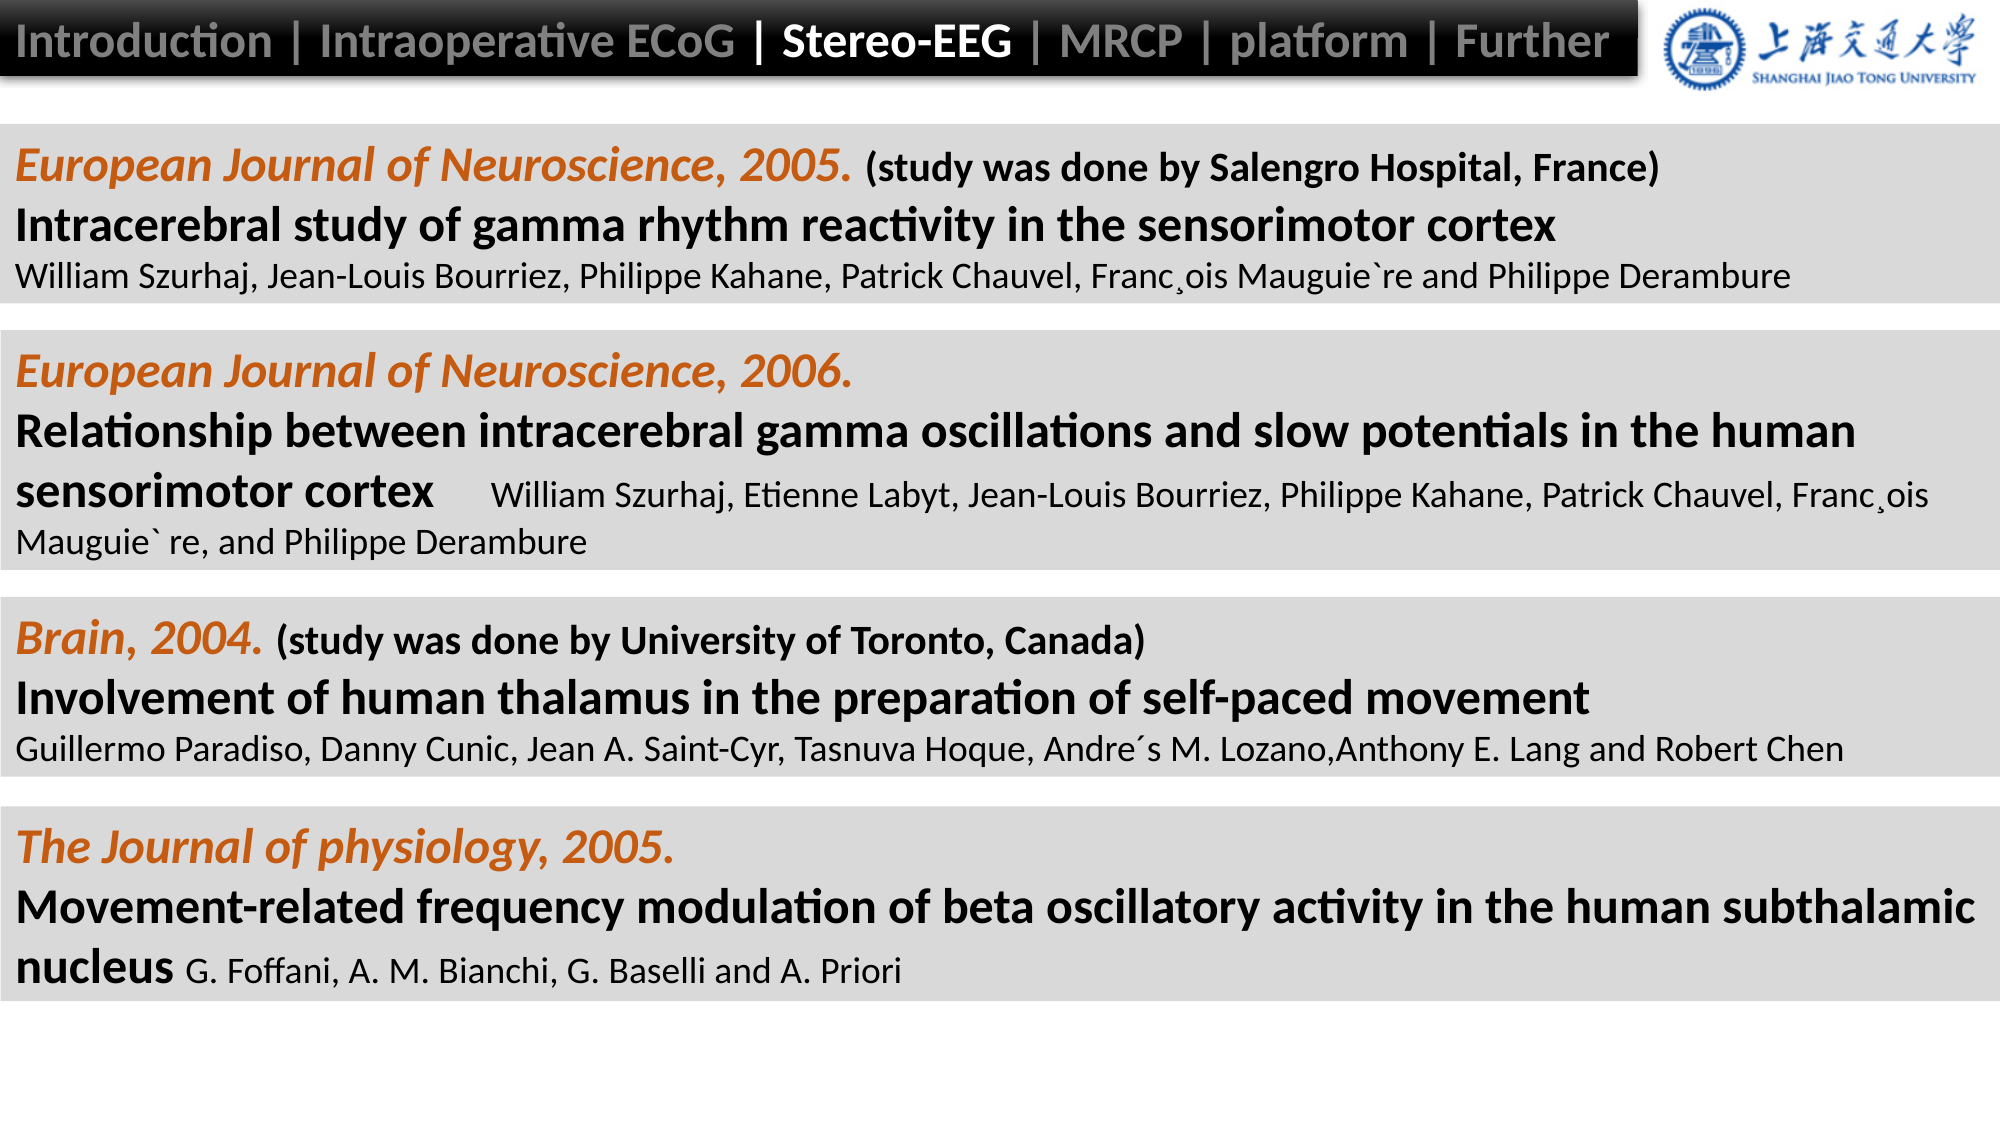

Introduction | Intraoperative ECoG | Stereo-EEG | MRCP | platform | Further

European Journal of Neuroscience, 2005. (study was done by Salengro Hospital, France)
Intracerebral study of gamma rhythm reactivity in the sensorimotor cortex
William Szurhaj, Jean-Louis Bourriez, Philippe Kahane, Patrick Chauvel, Franc¸ois Mauguie`re and Philippe Derambure
European Journal of Neuroscience, 2006.
Relationship between intracerebral gamma oscillations and slow potentials in the human sensorimotor cortex     William Szurhaj, Etienne Labyt, Jean-Louis Bourriez, Philippe Kahane, Patrick Chauvel, Franc¸ois Mauguie` re, and Philippe Derambure
Brain, 2004. (study was done by University of Toronto, Canada)
Involvement of human thalamus in the preparation of self-paced movement
Guillermo Paradiso, Danny Cunic, Jean A. Saint-Cyr, Tasnuva Hoque, Andre´s M. Lozano,Anthony E. Lang and Robert Chen
The Journal of physiology, 2005.
Movement-related frequency modulation of beta oscillatory activity in the human subthalamic nucleus G. Foffani, A. M. Bianchi, G. Baselli and A. Priori